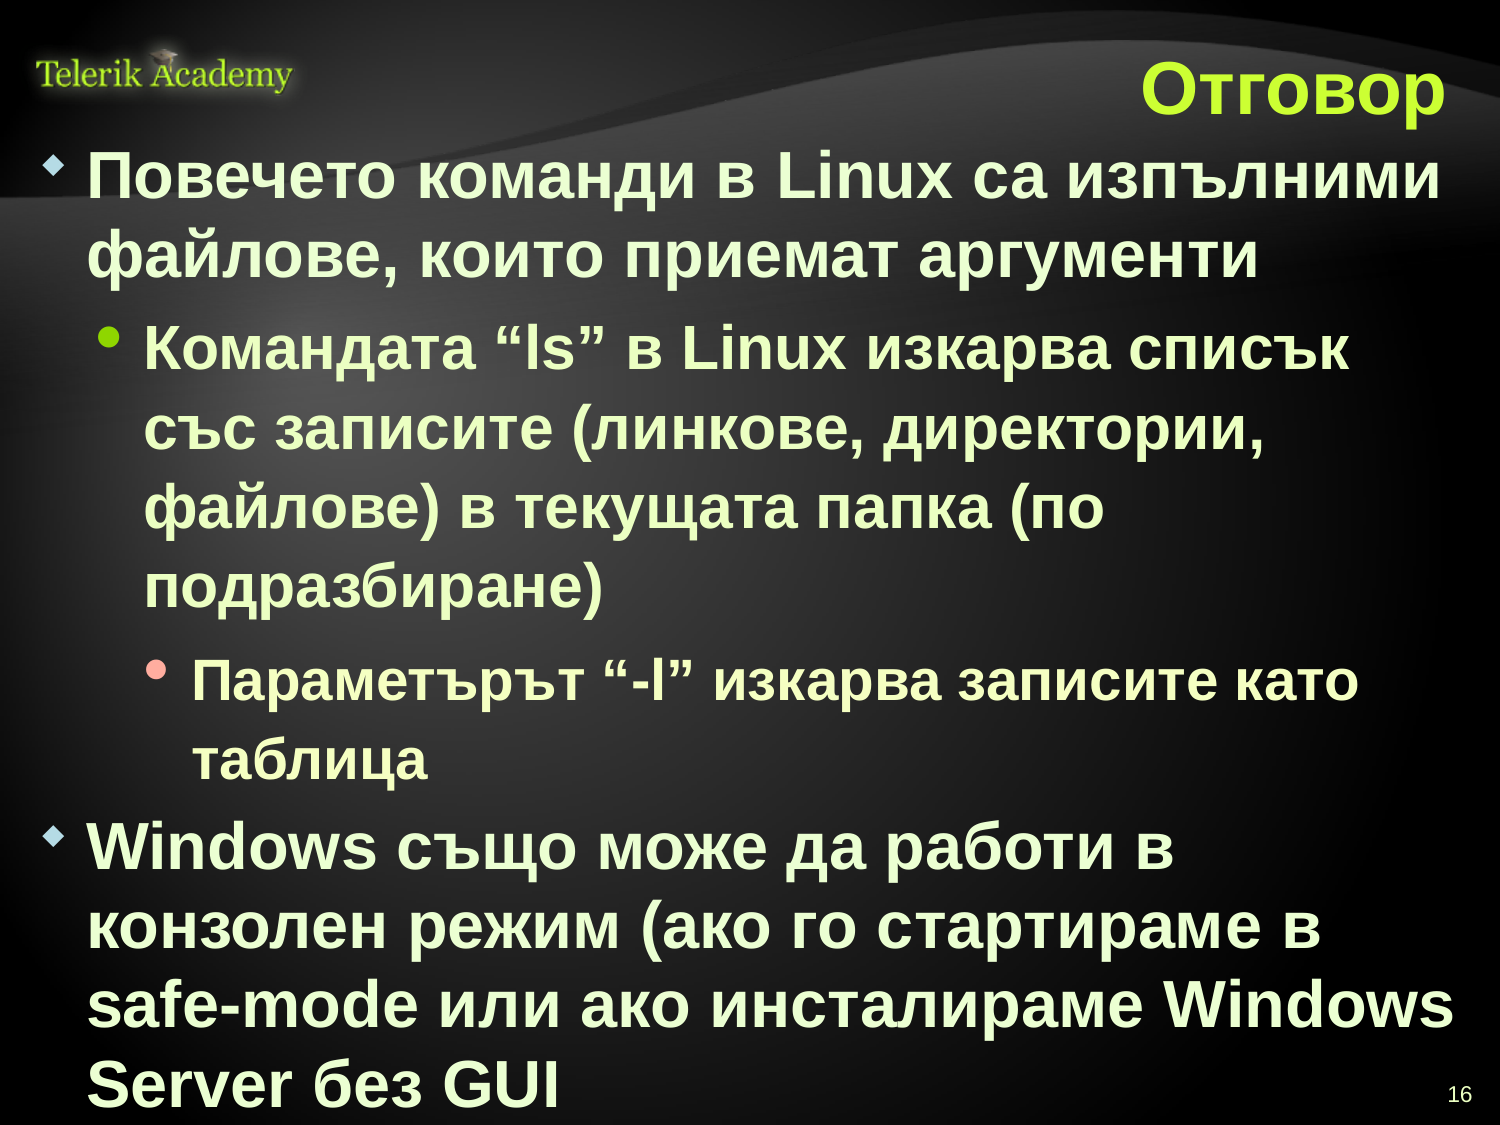

# Отговор
Повечето команди в Linux са изпълними файлове, които приемат аргументи
Командата “ls” в Linux изкарва списък със записите (линкове, директории, файлове) в текущата папка (по подразбиране)
Параметърът “-l” изкарва записите като таблица
Windows също може да работи в конзолен режим (ако го стартирамe в safe-mode или ако инсталираме Windows Server без GUI
Информация:
linux.about.com/od/commands/l/blcmdl1_ls.htm
16